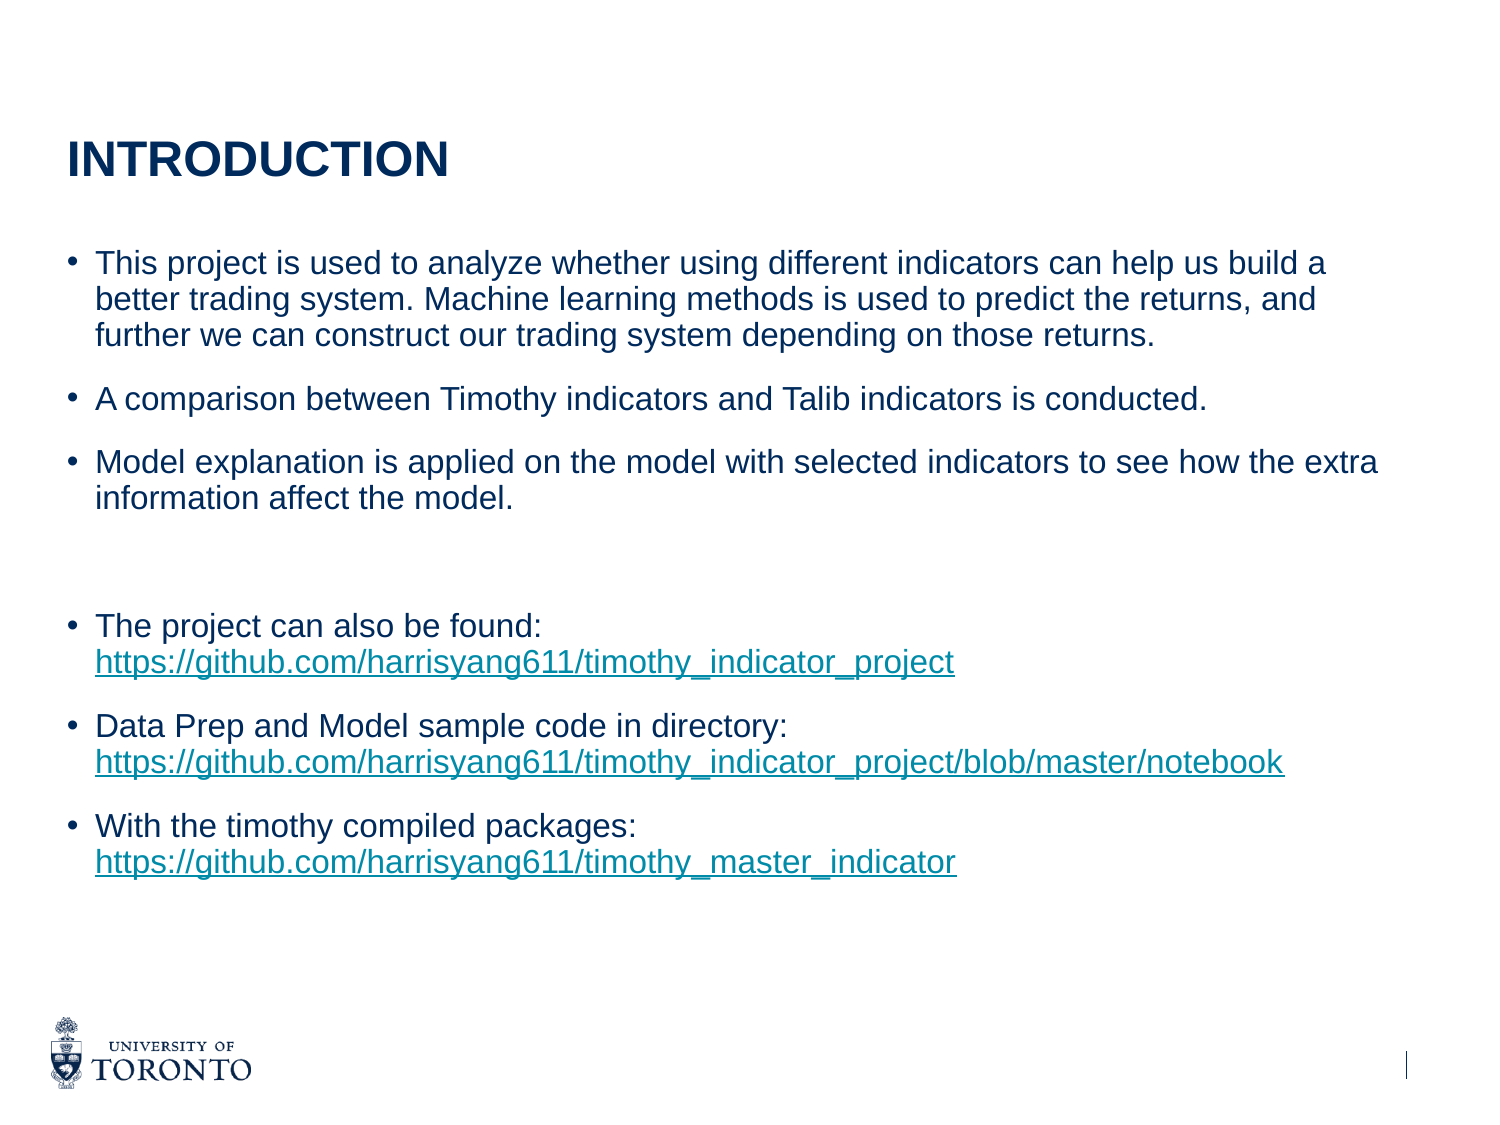

# Introduction
This project is used to analyze whether using different indicators can help us build a better trading system. Machine learning methods is used to predict the returns, and further we can construct our trading system depending on those returns.
A comparison between Timothy indicators and Talib indicators is conducted.
Model explanation is applied on the model with selected indicators to see how the extra information affect the model.

The project can also be found: https://github.com/harrisyang611/timothy_indicator_project
Data Prep and Model sample code in directory: https://github.com/harrisyang611/timothy_indicator_project/blob/master/notebook
With the timothy compiled packages: https://github.com/harrisyang611/timothy_master_indicator